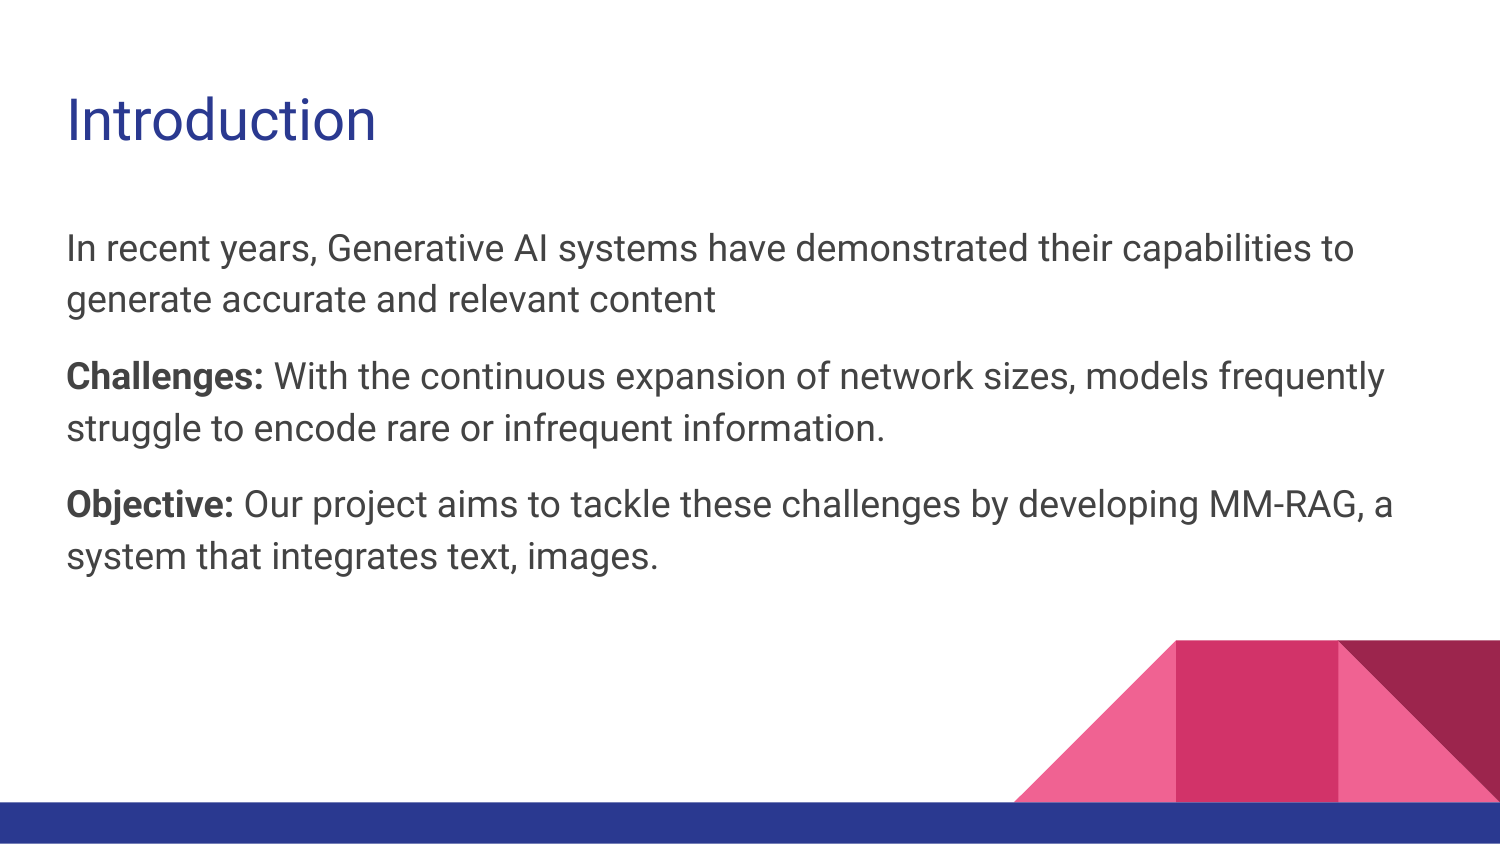

# Introduction
In recent years, Generative AI systems have demonstrated their capabilities to generate accurate and relevant content
Challenges: With the continuous expansion of network sizes, models frequently struggle to encode rare or infrequent information.
Objective: Our project aims to tackle these challenges by developing MM-RAG, a system that integrates text, images.